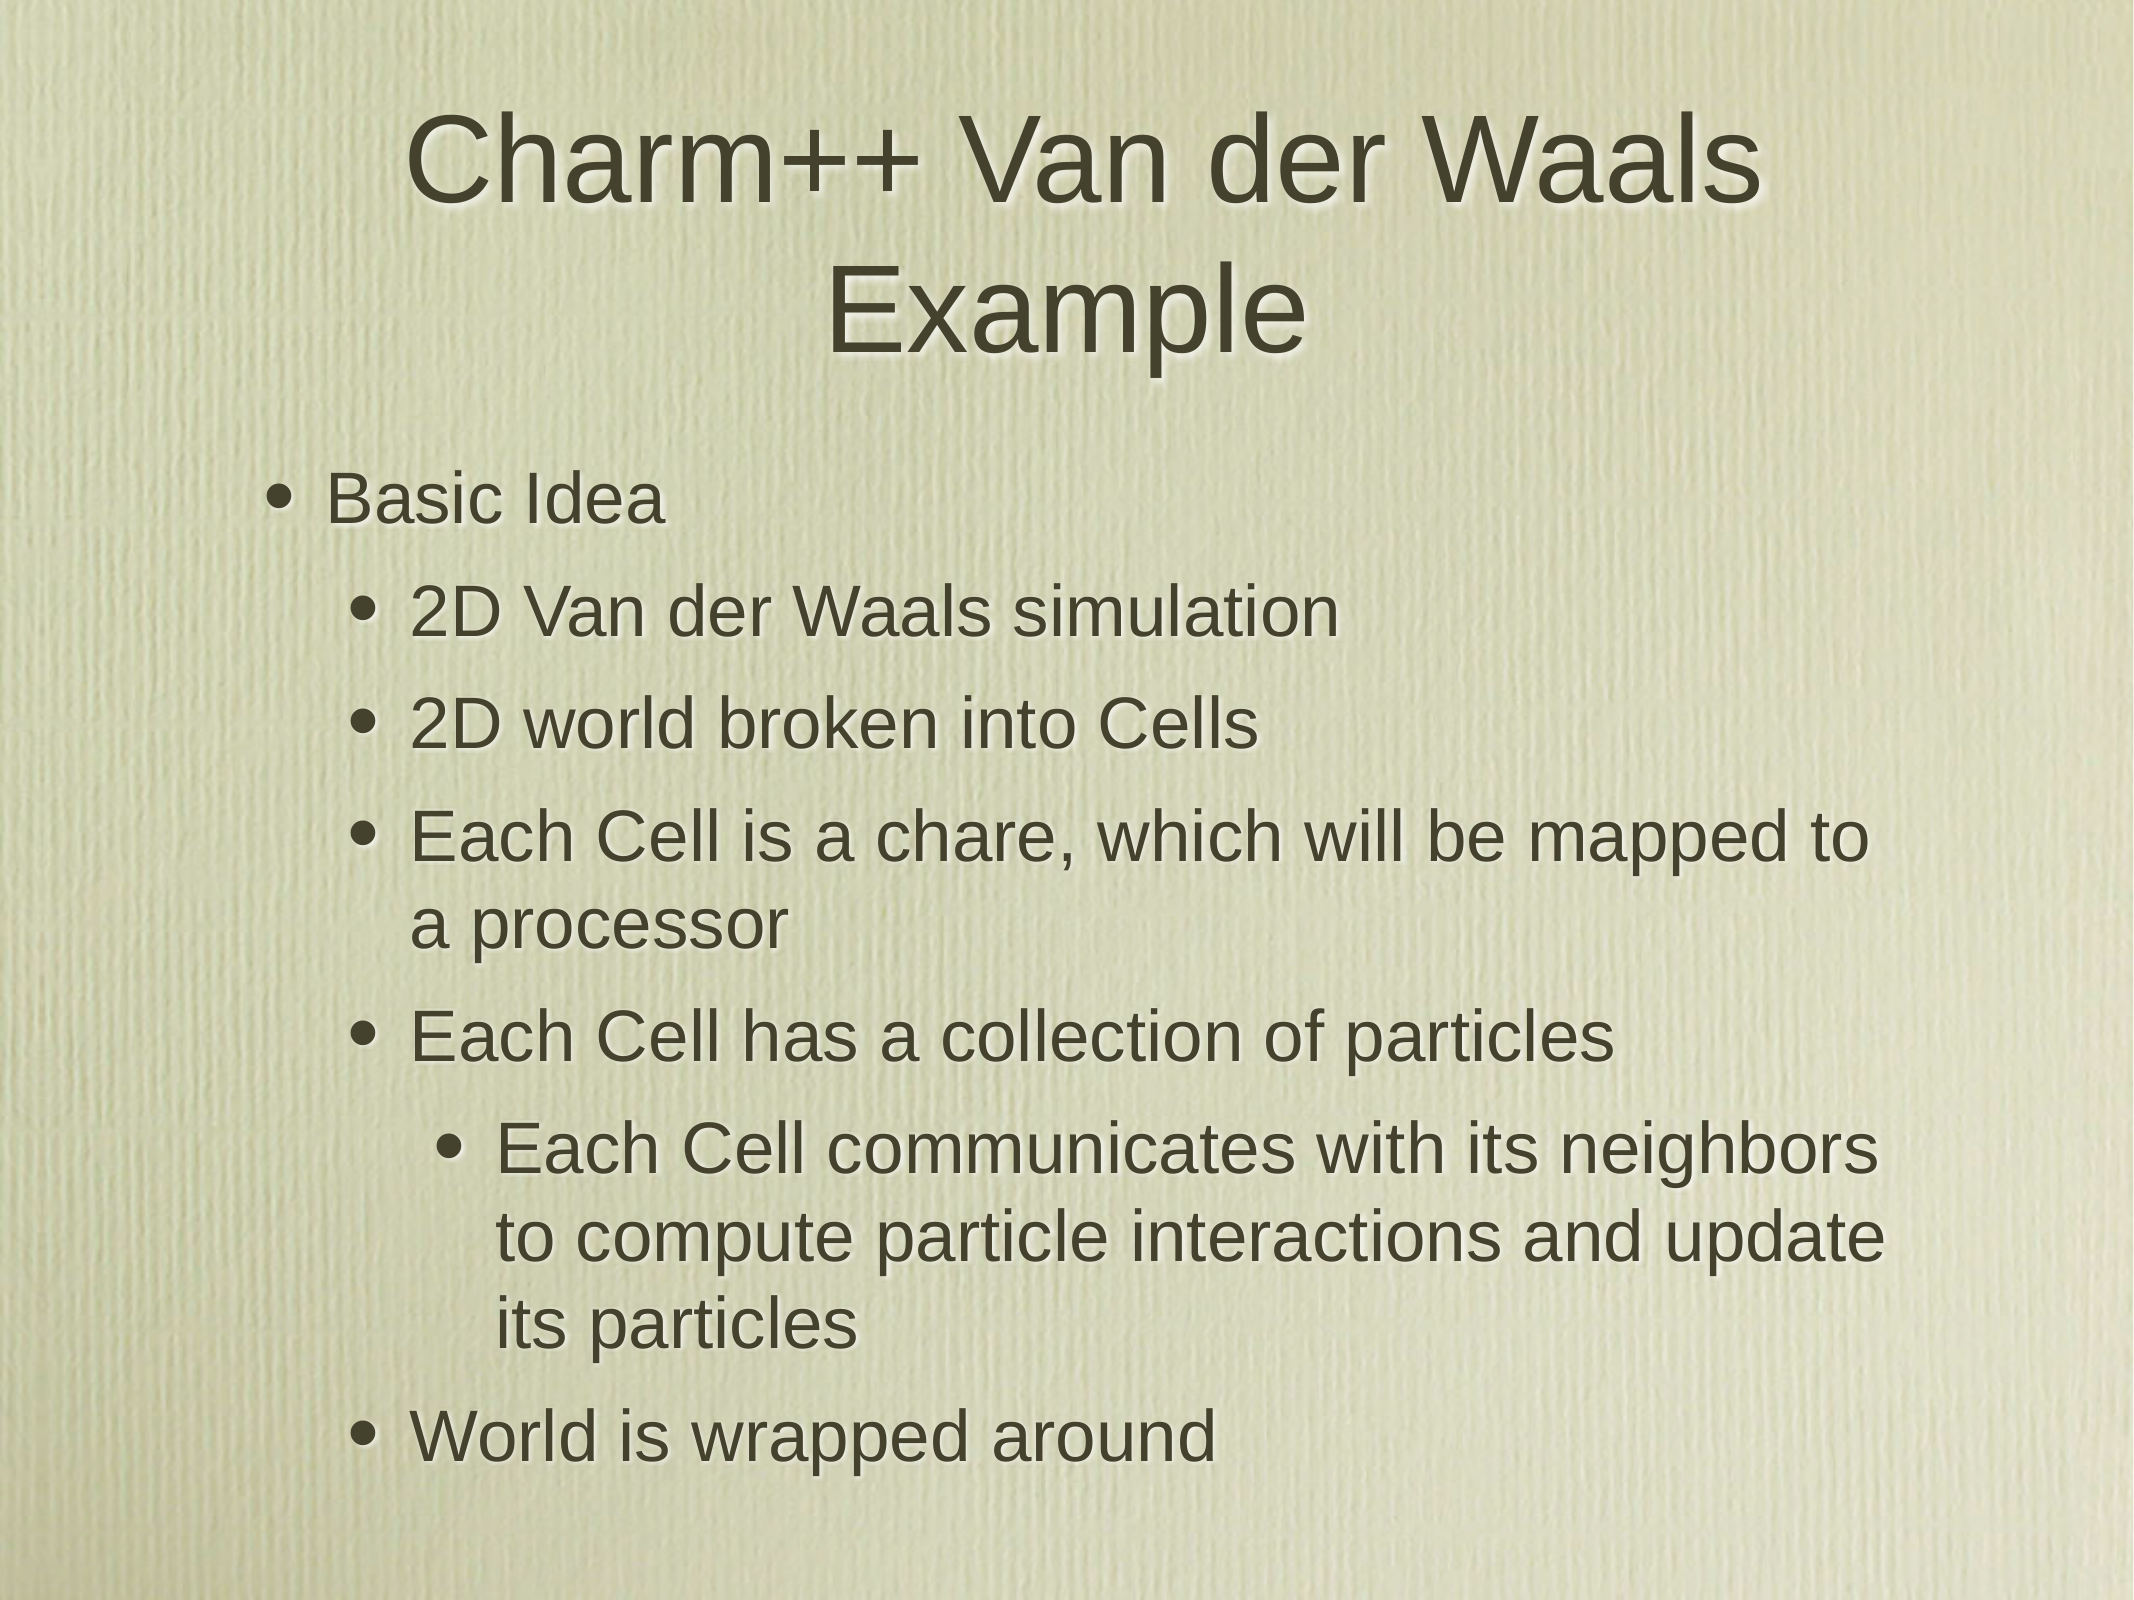

# Charm++ Van der Waals Example
Basic Idea
2D Van der Waals simulation
2D world broken into Cells
Each Cell is a chare, which will be mapped to a processor
Each Cell has a collection of particles
Each Cell communicates with its neighbors to compute particle interactions and update its particles
World is wrapped around